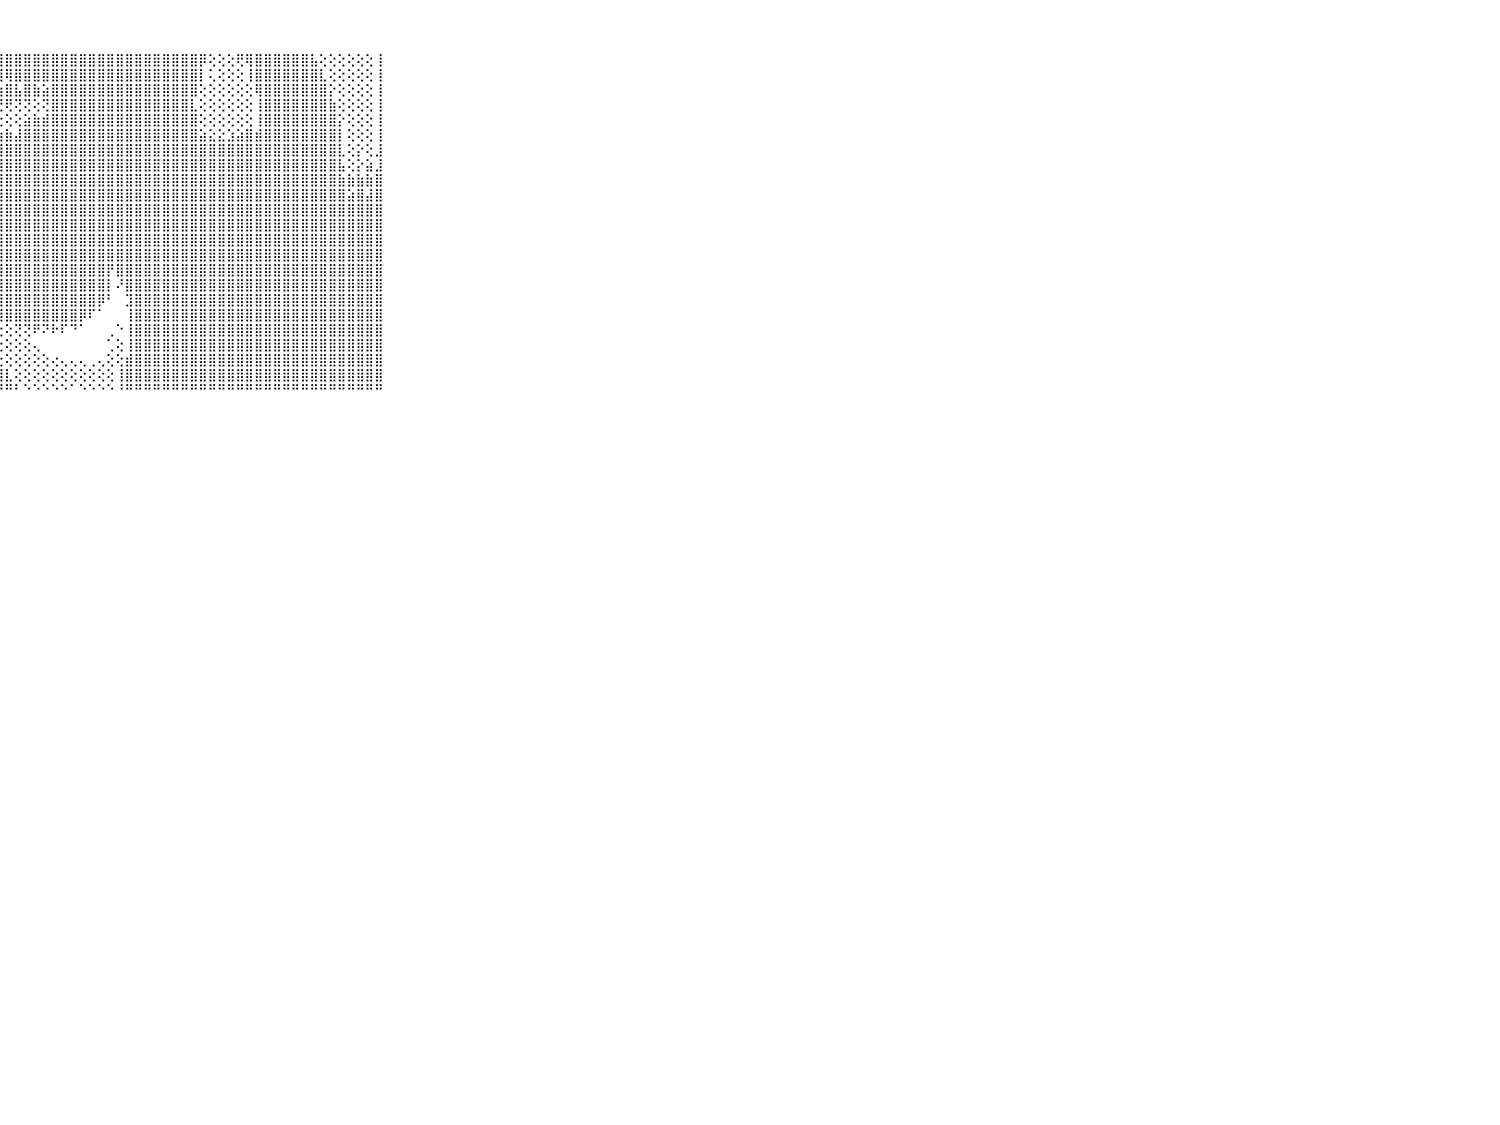

⠀⠀⠀⠀⠀⠀⠀⠀⠀⠀⠀⣿⣿⣿⣿⣿⣿⣿⣿⣿⣿⣿⣿⣿⣿⣿⣿⣿⣿⣿⣿⣿⣿⣿⣿⣿⣿⣿⣿⣿⣿⣿⣿⣿⣿⣿⣿⣿⣿⡿⢕⢕⢕⢟⢿⣿⣿⣿⣿⣿⣿⣧⢕⢕⢕⢕⢕⢕⢸⠀⠀⠀⠀⠀⠀⠀⠀⠀⠀⠀⠀
⠀⠀⠀⠀⠀⠀⠀⠀⠀⠀⠀⣿⣿⣿⣿⣿⣿⣿⣿⣿⣿⣿⣿⣿⣿⢿⢿⢿⢿⣿⣿⣿⣿⣿⣿⣿⣿⣿⣿⣿⣿⣿⣿⣿⣿⣿⣿⣿⣿⡇⢅⢕⢕⢕⢸⣿⣿⣿⣿⣿⣿⣿⣇⢕⢕⢕⢕⢕⢸⠀⠀⠀⠀⠀⠀⠀⠀⠀⠀⠀⠀
⠀⠀⠀⠀⠀⠀⠀⠀⠀⠀⠀⣿⣿⣿⣿⣿⣿⣿⣿⣿⣿⣿⡿⢏⢕⡕⢕⣱⣿⣧⣿⣷⣵⣿⣿⣿⣿⣿⣿⣿⣿⣿⣿⣿⣿⣿⣿⣿⣿⢕⢕⢕⢕⢕⢕⢿⣿⣿⣿⣿⣿⣿⣿⡕⢕⢕⢕⢕⢸⠀⠀⠀⠀⠀⠀⠀⠀⠀⠀⠀⠀
⠀⠀⠀⠀⠀⠀⠀⠀⠀⠀⠀⣿⣿⣿⣿⣿⣿⣿⣿⣿⢏⢝⢕⢕⢱⣷⡿⢟⢟⢝⢝⢕⢝⣿⣿⣿⣿⣿⣿⣿⣿⣿⣿⣿⣿⣿⣿⣿⣇⢕⢕⢕⢕⢕⢕⢸⣿⣿⣿⣿⣿⣿⣿⣷⢕⢕⢕⢕⢸⠀⠀⠀⠀⠀⠀⠀⠀⠀⠀⠀⠀
⠀⠀⠀⠀⠀⠀⠀⠀⠀⠀⠀⣿⣿⣿⣿⣿⣿⣿⣿⡟⢕⢕⢕⢕⢜⢕⢕⢕⢕⢕⣵⣷⣾⣿⣿⣿⣿⣿⣿⣿⣿⣿⣿⣿⣿⣿⣿⣿⣿⢕⢕⢕⢕⢕⢕⢸⣿⣿⣿⣿⣿⣿⣿⣿⡕⢕⢕⢕⢸⠀⠀⠀⠀⠀⠀⠀⠀⠀⠀⠀⠀
⠀⠀⠀⠀⠀⠀⠀⠀⠀⠀⠀⣿⣿⣿⣿⣿⣿⣿⣿⢱⣕⣵⣷⡕⢕⣏⣵⣵⣷⣼⣿⣿⣿⣿⣿⣿⣿⣿⣿⣿⣿⣿⣿⣿⣿⣿⣿⣿⣿⣵⣕⣕⣱⣵⣿⣾⣿⣿⣿⣿⣿⣿⣿⣿⡇⢕⢕⢕⢸⠀⠀⠀⠀⠀⠀⠀⠀⠀⠀⠀⠀
⠀⠀⠀⠀⠀⠀⠀⠀⠀⠀⠀⣿⣿⣿⣿⣿⣿⣿⣿⣿⢻⣿⣷⣿⣿⣿⣿⣿⣿⣿⣿⣿⣿⣿⣿⣿⣿⣿⣿⣿⣿⣿⣿⣿⣿⣿⣿⣿⣿⣿⣿⣿⣿⣿⣿⣿⣿⣿⣿⣿⣿⣿⣿⣿⣇⢕⡕⢕⣸⠀⠀⠀⠀⠀⠀⠀⠀⠀⠀⠀⠀
⠀⠀⠀⠀⠀⠀⠀⠀⠀⠀⠀⣿⣿⣿⣿⣿⣿⣿⣿⡏⡕⢹⣿⣿⣿⣿⣿⣿⣿⣿⣿⣿⣿⣿⣿⣿⣿⣿⣿⣿⣿⣿⣿⣿⣿⣿⣿⣿⣿⣿⣿⣿⣿⣿⣿⣿⣿⣿⣿⣿⣿⣿⣿⣿⣧⢕⡕⣵⣸⠀⠀⠀⠀⠀⠀⠀⠀⠀⠀⠀⠀
⠀⠀⠀⠀⠀⠀⠀⠀⠀⠀⠀⣿⣿⣿⣿⣿⣿⣿⣿⣧⢝⢿⣿⣿⣿⣿⣿⣿⣿⣿⣿⣿⣿⣿⣿⣿⣿⣿⣿⣿⣿⣿⣿⣿⣿⣿⣿⣿⣿⣿⣿⣿⣿⣿⣿⣿⣿⣿⣿⣿⣿⣿⣿⣿⣷⣷⣷⣷⣿⠀⠀⠀⠀⠀⠀⠀⠀⠀⠀⠀⠀
⠀⠀⠀⠀⠀⠀⠀⠀⠀⠀⠀⣿⣿⣿⣿⣿⣿⣿⣿⣿⡕⢸⣿⣿⣿⣿⣿⣿⣿⣿⣿⣿⣿⣿⣿⣿⣿⣿⣿⣿⣿⣿⣿⣿⣿⣿⣿⣿⣿⣿⣿⣿⣿⣿⣿⣿⣿⣿⣿⣿⣿⣿⣿⣿⣿⣵⣿⣼⣿⠀⠀⠀⠀⠀⠀⠀⠀⠀⠀⠀⠀
⠀⠀⠀⠀⠀⠀⠀⠀⠀⠀⠀⣿⣿⣿⣿⣿⣿⣿⣿⣿⣷⡕⣿⣿⣿⣿⣿⣿⣿⣿⣿⣿⣿⣿⣿⣿⣿⣿⣿⣿⣿⣿⣿⣿⣿⣿⣿⣿⣿⣿⣿⣿⣿⣿⣿⣿⣿⣿⣿⣿⣿⣿⣿⣿⣿⣿⣿⣿⣿⠀⠀⠀⠀⠀⠀⠀⠀⠀⠀⠀⠀
⠀⠀⠀⠀⠀⠀⠀⠀⠀⠀⠀⣿⣿⣿⣿⣿⣿⣿⣿⣿⣿⣿⣿⣿⣿⣿⣿⣿⣿⣿⣿⣿⣿⣿⣿⣿⣿⣿⣿⣿⣿⣿⣿⣿⣿⣿⣿⣿⣿⣿⣿⣿⣿⣿⣿⣿⣿⣿⣿⣿⣿⣿⣿⣿⣿⣿⣿⣿⣿⠀⠀⠀⠀⠀⠀⠀⠀⠀⠀⠀⠀
⠀⠀⠀⠀⠀⠀⠀⠀⠀⠀⠀⣿⣿⣿⣿⣿⣿⣿⣿⣿⣿⣿⣿⣿⣿⣿⣿⣿⣿⣿⣿⣿⣿⣿⣿⣿⣿⣿⣿⣿⣿⣿⣿⣿⣿⣿⣿⣿⣿⣿⣿⣿⣿⣿⣿⣿⣿⣿⣿⣿⣿⣿⣿⣿⣿⣿⣿⣿⣿⠀⠀⠀⠀⠀⠀⠀⠀⠀⠀⠀⠀
⠀⠀⠀⠀⠀⠀⠀⠀⠀⠀⠀⣿⣿⣿⣿⣿⣿⣿⣿⣿⣿⣿⣿⣿⣿⣿⣿⣿⣿⣿⣿⣿⣿⣿⣿⣿⣿⣿⣿⣿⣿⣿⣿⣿⣿⣿⣿⣿⣿⣿⣿⣿⣿⣿⣿⣿⣿⣿⣿⣿⣿⣿⣿⣿⣿⣿⣿⣿⣿⠀⠀⠀⠀⠀⠀⠀⠀⠀⠀⠀⠀
⠀⠀⠀⠀⠀⠀⠀⠀⠀⠀⠀⣿⣿⣿⣿⣿⣿⣿⣿⣿⣿⣿⣿⣿⣿⣿⣿⣿⣿⣿⣿⣿⣿⣿⣿⣿⣿⣿⣿⡟⣿⣿⣿⣿⣿⣿⣿⣿⣿⣿⣿⣿⣿⣿⣿⣿⣿⣿⣿⣿⣿⣿⣿⣿⣿⣿⣿⣿⣿⠀⠀⠀⠀⠀⠀⠀⠀⠀⠀⠀⠀
⠀⠀⠀⠀⠀⠀⠀⠀⠀⠀⠀⣿⣿⣿⣿⣿⣿⣿⣿⣿⣿⣿⣿⣿⣿⣿⣿⣿⣿⣿⣿⣿⣿⣿⣿⣿⣿⣿⣿⡇⠜⣿⣿⣿⣿⣿⣿⣿⣿⣿⣿⣿⣿⣿⣿⣿⣿⣿⣿⣿⣿⣿⣿⣿⣿⣿⣿⣿⣿⠀⠀⠀⠀⠀⠀⠀⠀⠀⠀⠀⠀
⠀⠀⠀⠀⠀⠀⠀⠀⠀⠀⠀⣿⣿⣿⣿⣿⣿⣿⣿⣿⣿⣿⣿⣿⣿⣿⣿⣿⣿⣿⣿⣿⣿⣿⣿⣿⣿⣿⡿⠃⠀⣹⣿⣿⣿⣿⣿⣿⣿⣿⣿⣿⣿⣿⣿⣿⣿⣿⣿⣿⣿⣿⣿⣿⣿⣿⣿⣿⣿⠀⠀⠀⠀⠀⠀⠀⠀⠀⠀⠀⠀
⠀⠀⠀⠀⠀⠀⠀⠀⠀⠀⠀⣿⣿⣿⣿⣿⣿⣿⣿⣿⣿⣿⣿⣿⣿⣿⣧⢻⣿⣿⣿⣿⣿⣿⣿⣿⡿⠏⠁⠀⠀⢸⣿⣿⣿⣿⣿⣿⣿⣿⣿⣿⣿⣿⣿⣿⣿⣿⣿⣿⣿⣿⣿⣿⣿⣿⣿⣿⣿⠀⠀⠀⠀⠀⠀⠀⠀⠀⠀⠀⠀
⠀⠀⠀⠀⠀⠀⠀⠀⠀⠀⠀⣿⣿⣿⣿⣿⣿⣿⣿⣿⣿⣿⣿⣿⣿⣿⣿⢕⢕⢝⢝⠟⠝⠗⠏⠙⠁⠀⠀⢀⠑⢸⣿⣿⣿⣿⣿⣿⣿⣿⣿⣿⣿⣿⣿⣿⣿⣿⣿⣿⣿⣿⣿⣿⣿⣿⣿⣿⣿⠀⠀⠀⠀⠀⠀⠀⠀⠀⠀⠀⠀
⠀⠀⠀⠀⠀⠀⠀⠀⠀⠀⠀⣿⣿⣿⣿⣿⣿⣿⣿⣿⣿⣿⣿⣿⣿⣿⣿⢕⢕⢕⢕⢄⠀⠀⠀⠀⠀⠀⠀⢁⢕⢸⣿⣿⣿⣿⣿⣿⣿⣿⣿⣿⣿⣿⣿⣿⣿⣿⣿⣿⣿⣿⣿⣿⣿⣿⣿⣿⣿⠀⠀⠀⠀⠀⠀⠀⠀⠀⠀⠀⠀
⠀⠀⠀⠀⠀⠀⠀⠀⠀⠀⠀⣿⣿⣿⣿⣿⣿⣿⣿⣿⣿⣿⣿⣿⣿⣿⣿⣕⢕⢕⢕⢕⢕⢔⢄⢄⢄⢀⢄⢕⢕⣾⣿⣿⣿⣿⣿⣿⣿⣿⣿⣿⣿⣿⣿⣿⣿⣿⣿⣿⣿⣿⣿⣿⣿⣿⣿⣿⣿⠀⠀⠀⠀⠀⠀⠀⠀⠀⠀⠀⠀
⠀⠀⠀⠀⠀⠀⠀⠀⠀⠀⠀⣿⣿⣿⣿⣿⣿⣿⣿⣿⣿⣿⣿⣿⣿⣿⣿⣿⣇⢕⢕⢕⢕⢕⢕⢕⢕⢕⢕⢕⢸⣿⣿⣿⣿⣿⣿⣿⣿⣿⣿⣿⣿⣿⣿⣿⣿⣿⣿⣿⣿⣿⣿⣿⣿⣿⣿⣿⣿⠀⠀⠀⠀⠀⠀⠀⠀⠀⠀⠀⠀
⠀⠀⠀⠀⠀⠀⠀⠀⠀⠀⠀⠛⠛⠛⠛⠛⠛⠛⠛⠛⠛⠛⠛⠛⠛⠛⠛⠛⠛⠃⠑⠑⠑⠑⠑⠁⠑⠑⠑⠑⠘⠛⠛⠛⠛⠛⠛⠛⠛⠛⠛⠛⠛⠛⠛⠛⠛⠛⠛⠛⠛⠛⠛⠛⠛⠛⠛⠛⠛⠀⠀⠀⠀⠀⠀⠀⠀⠀⠀⠀⠀